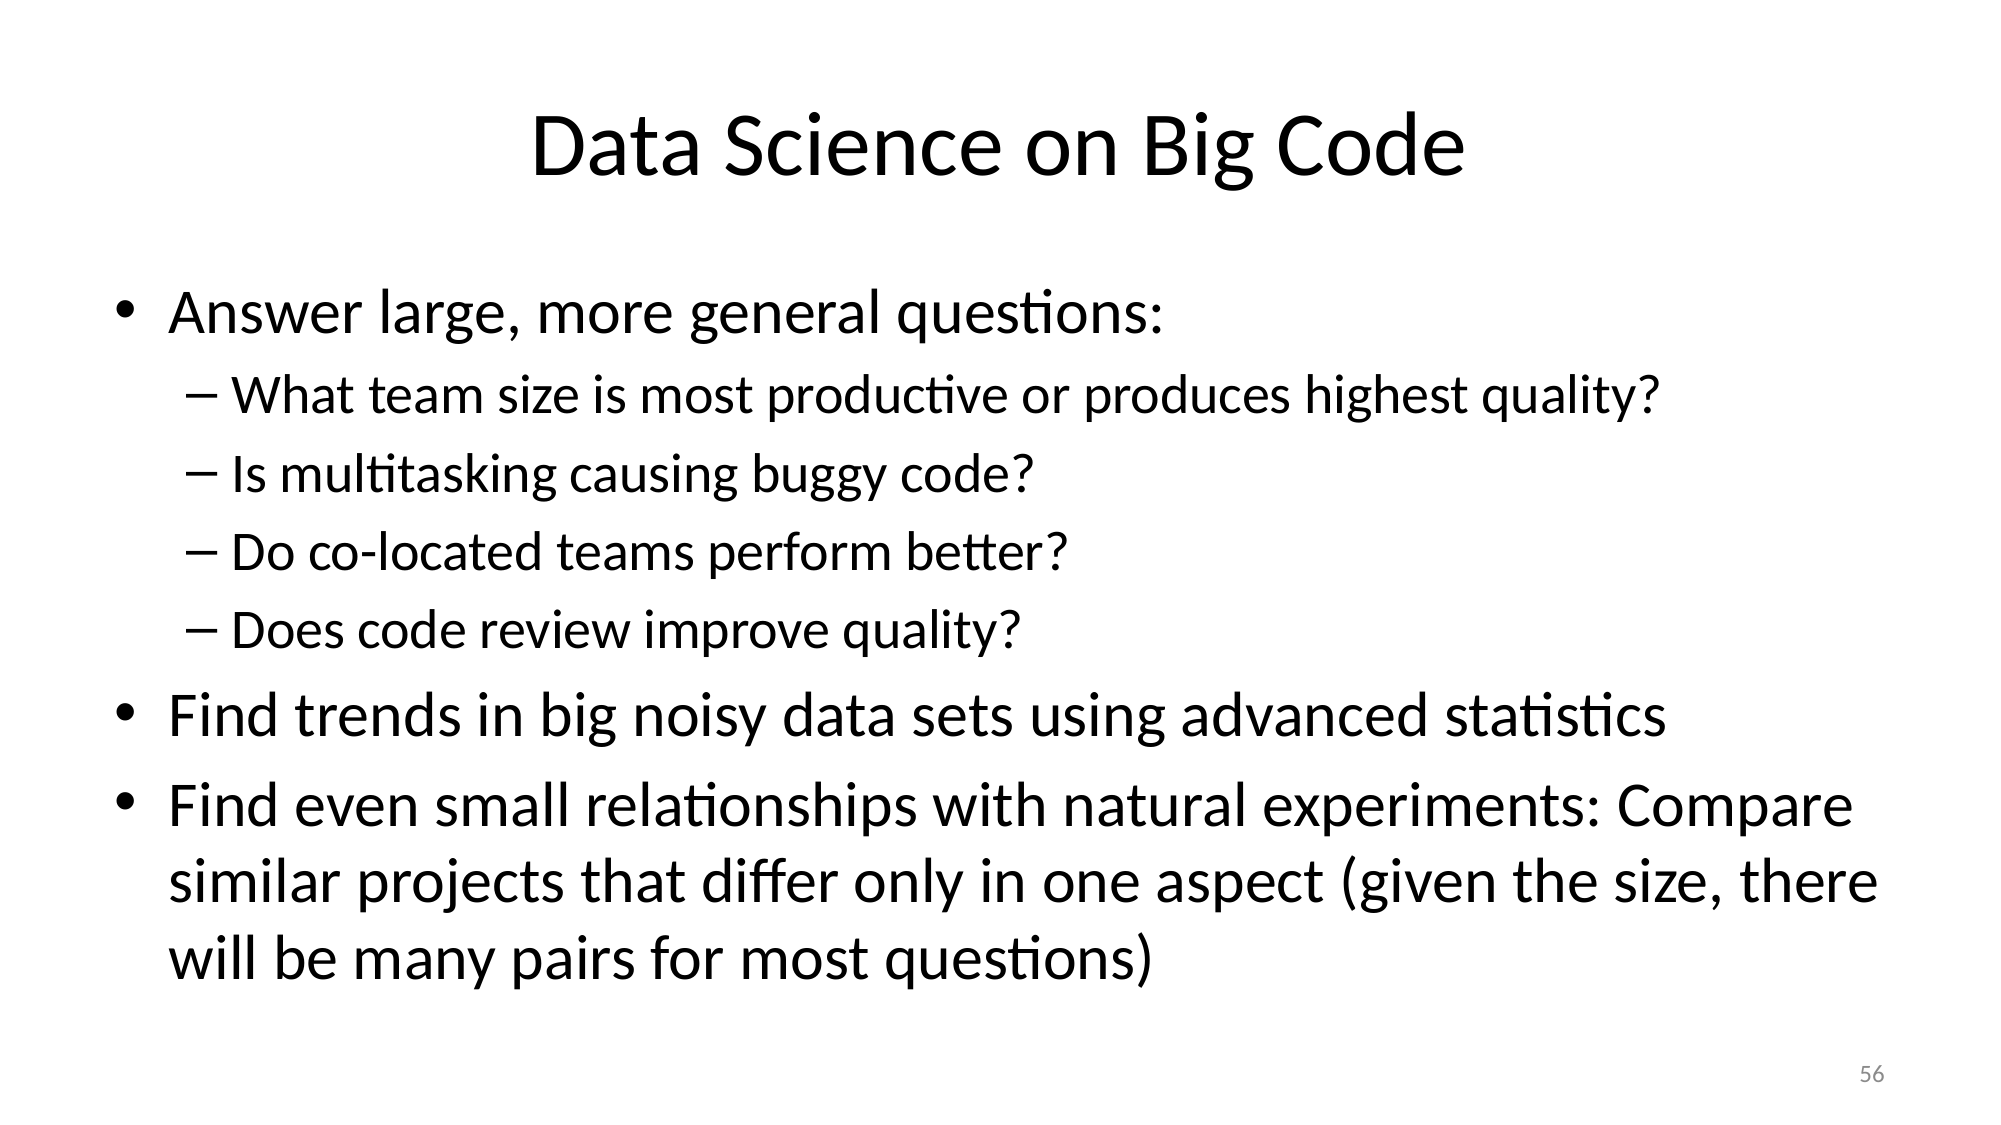

# Data Science on Big Code
Answer large, more general questions:
What team size is most productive or produces highest quality?
Is multitasking causing buggy code?
Do co-located teams perform better?
Does code review improve quality?
Find trends in big noisy data sets using advanced statistics
Find even small relationships with natural experiments: Compare similar projects that differ only in one aspect (given the size, there will be many pairs for most questions)
56